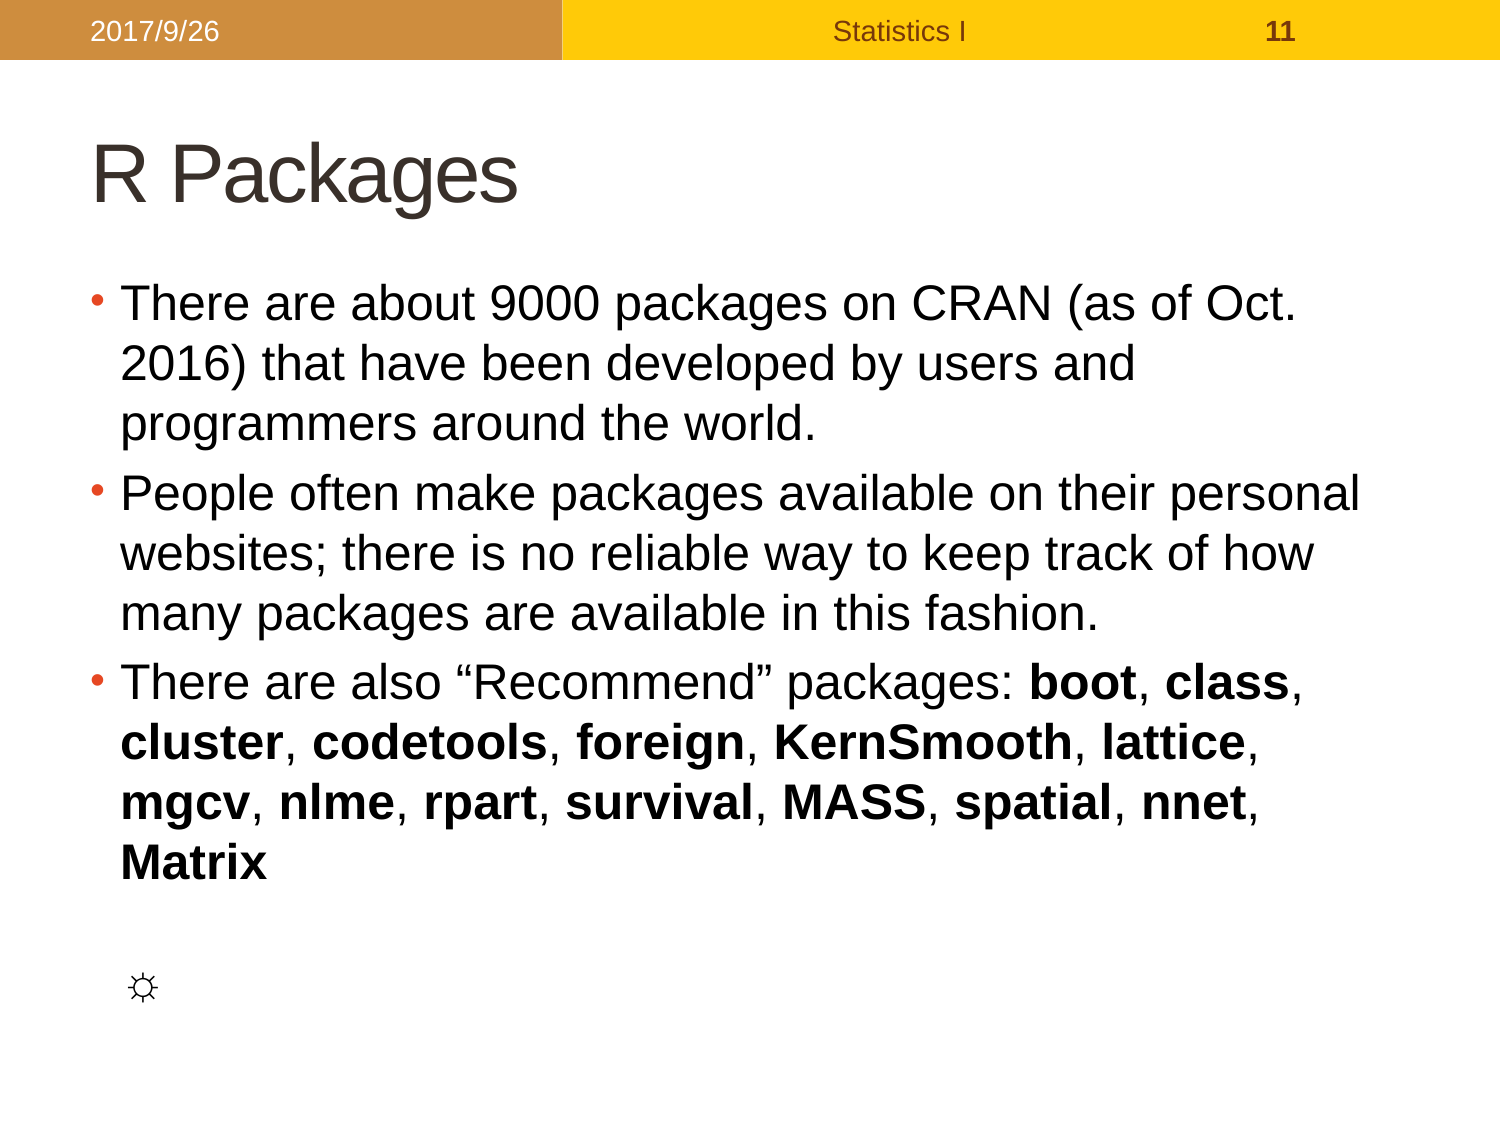

2017/9/26
Statistics I
11
# R Packages
There are about 9000 packages on CRAN (as of Oct. 2016) that have been developed by users and programmers around the world.
People often make packages available on their personal websites; there is no reliable way to keep track of how many packages are available in this fashion.
There are also “Recommend” packages: boot, class, cluster, codetools, foreign, KernSmooth, lattice, mgcv, nlme, rpart, survival, MASS, spatial, nnet, Matrix
☼